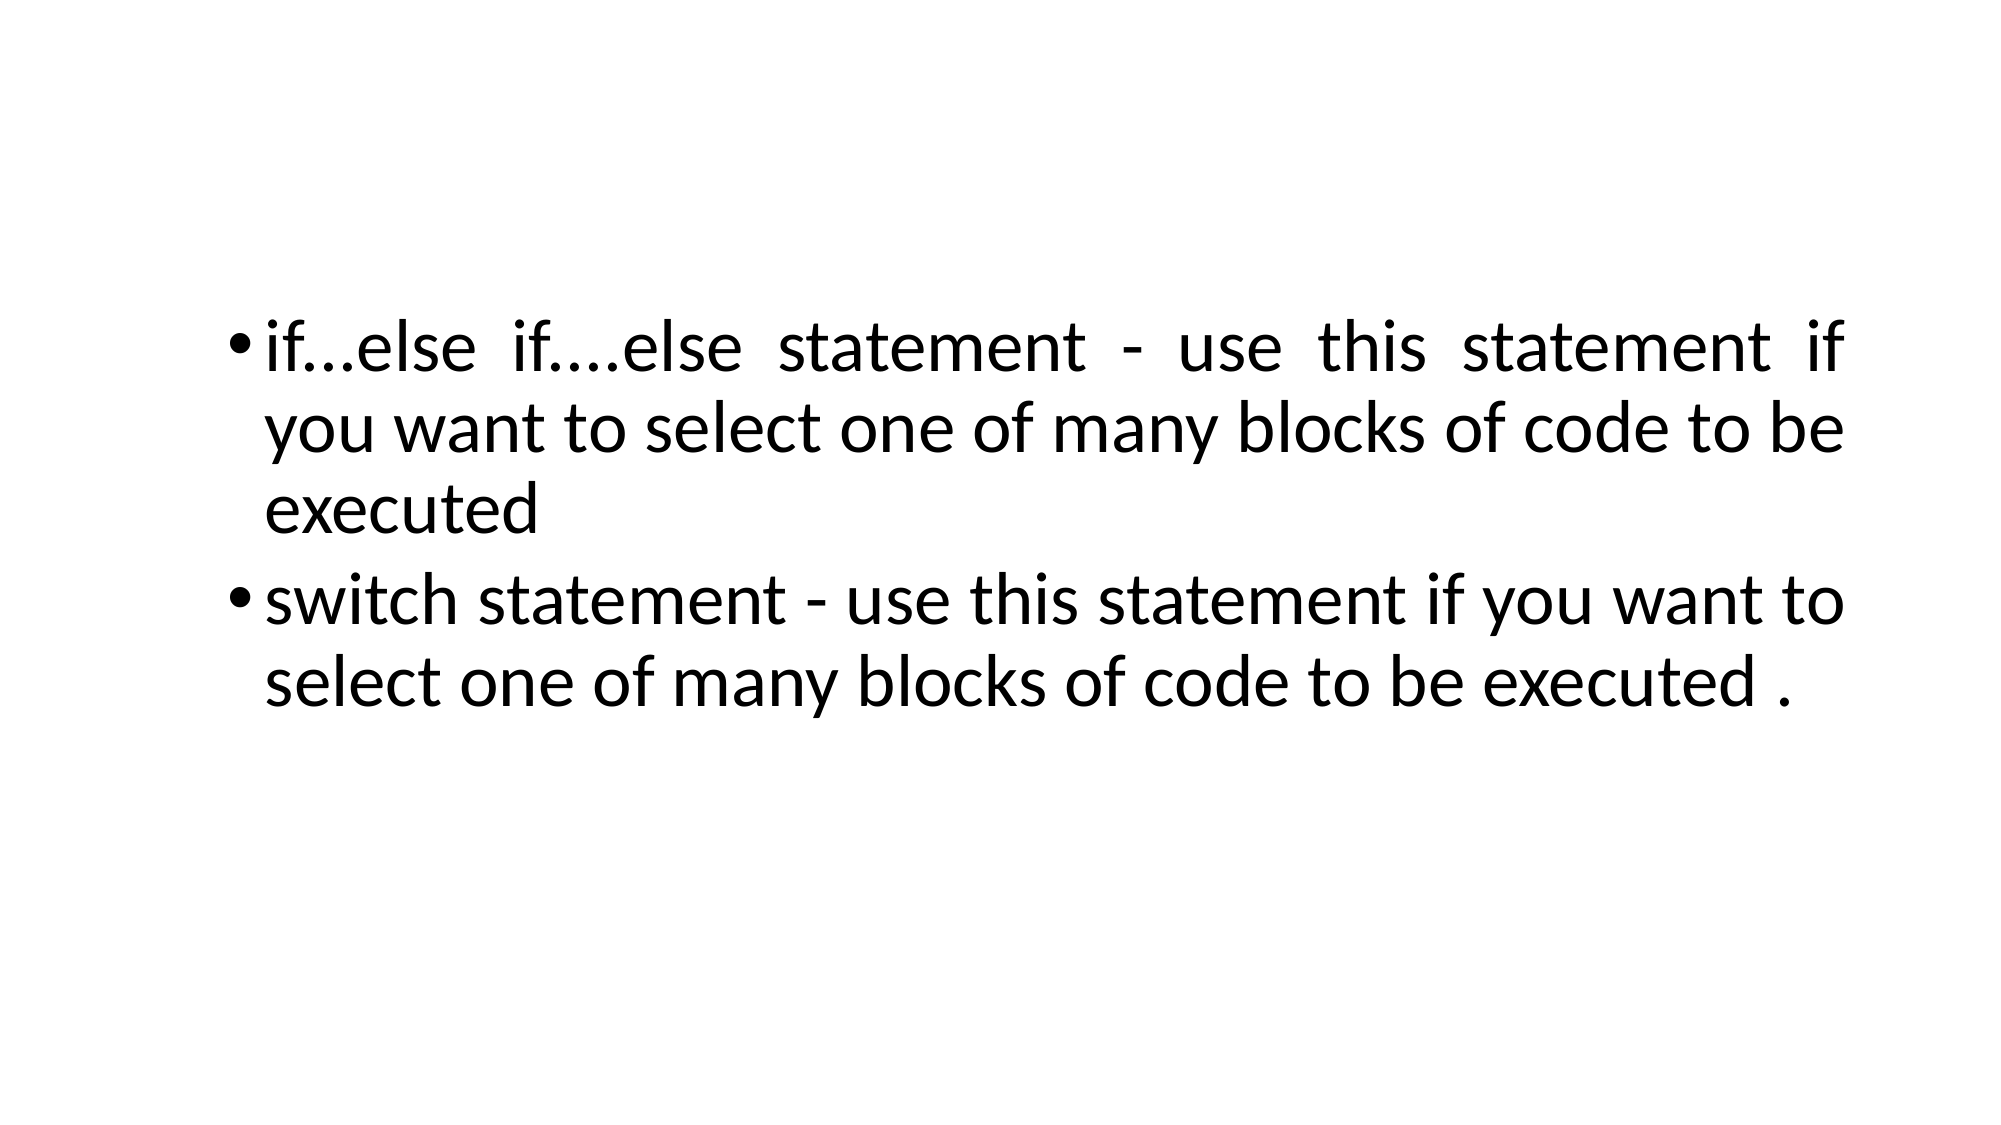

#
if...else if....else statement - use this statement if you want to select one of many blocks of code to be executed
switch statement - use this statement if you want to select one of many blocks of code to be executed .